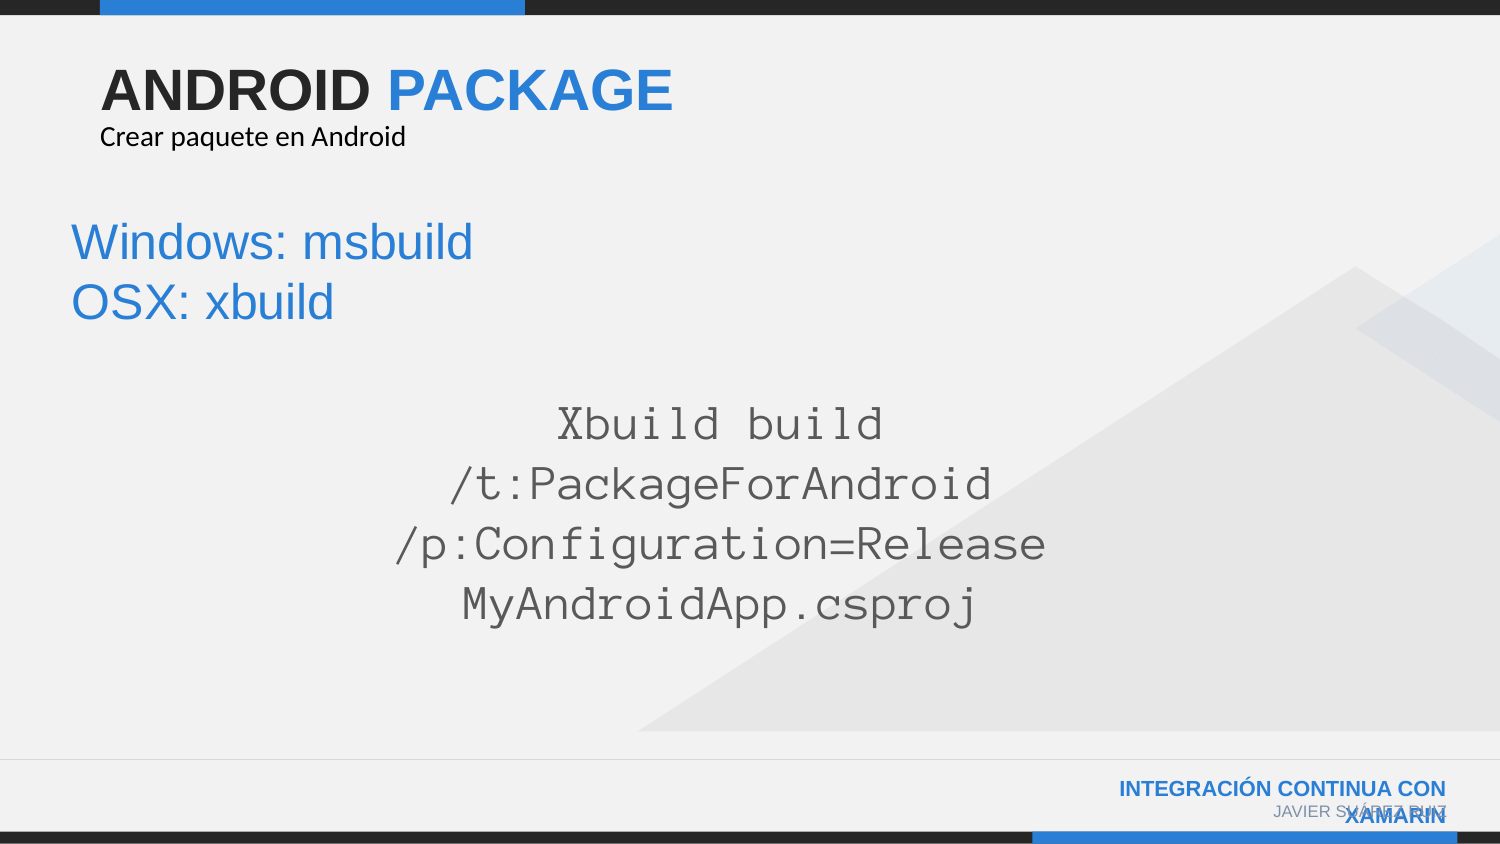

# ANDROID PACKAGE
Crear paquete en Android
Windows: msbuild
OSX: xbuild

Xbuild build
/t:PackageForAndroid
/p:Configuration=Release
MyAndroidApp.csproj